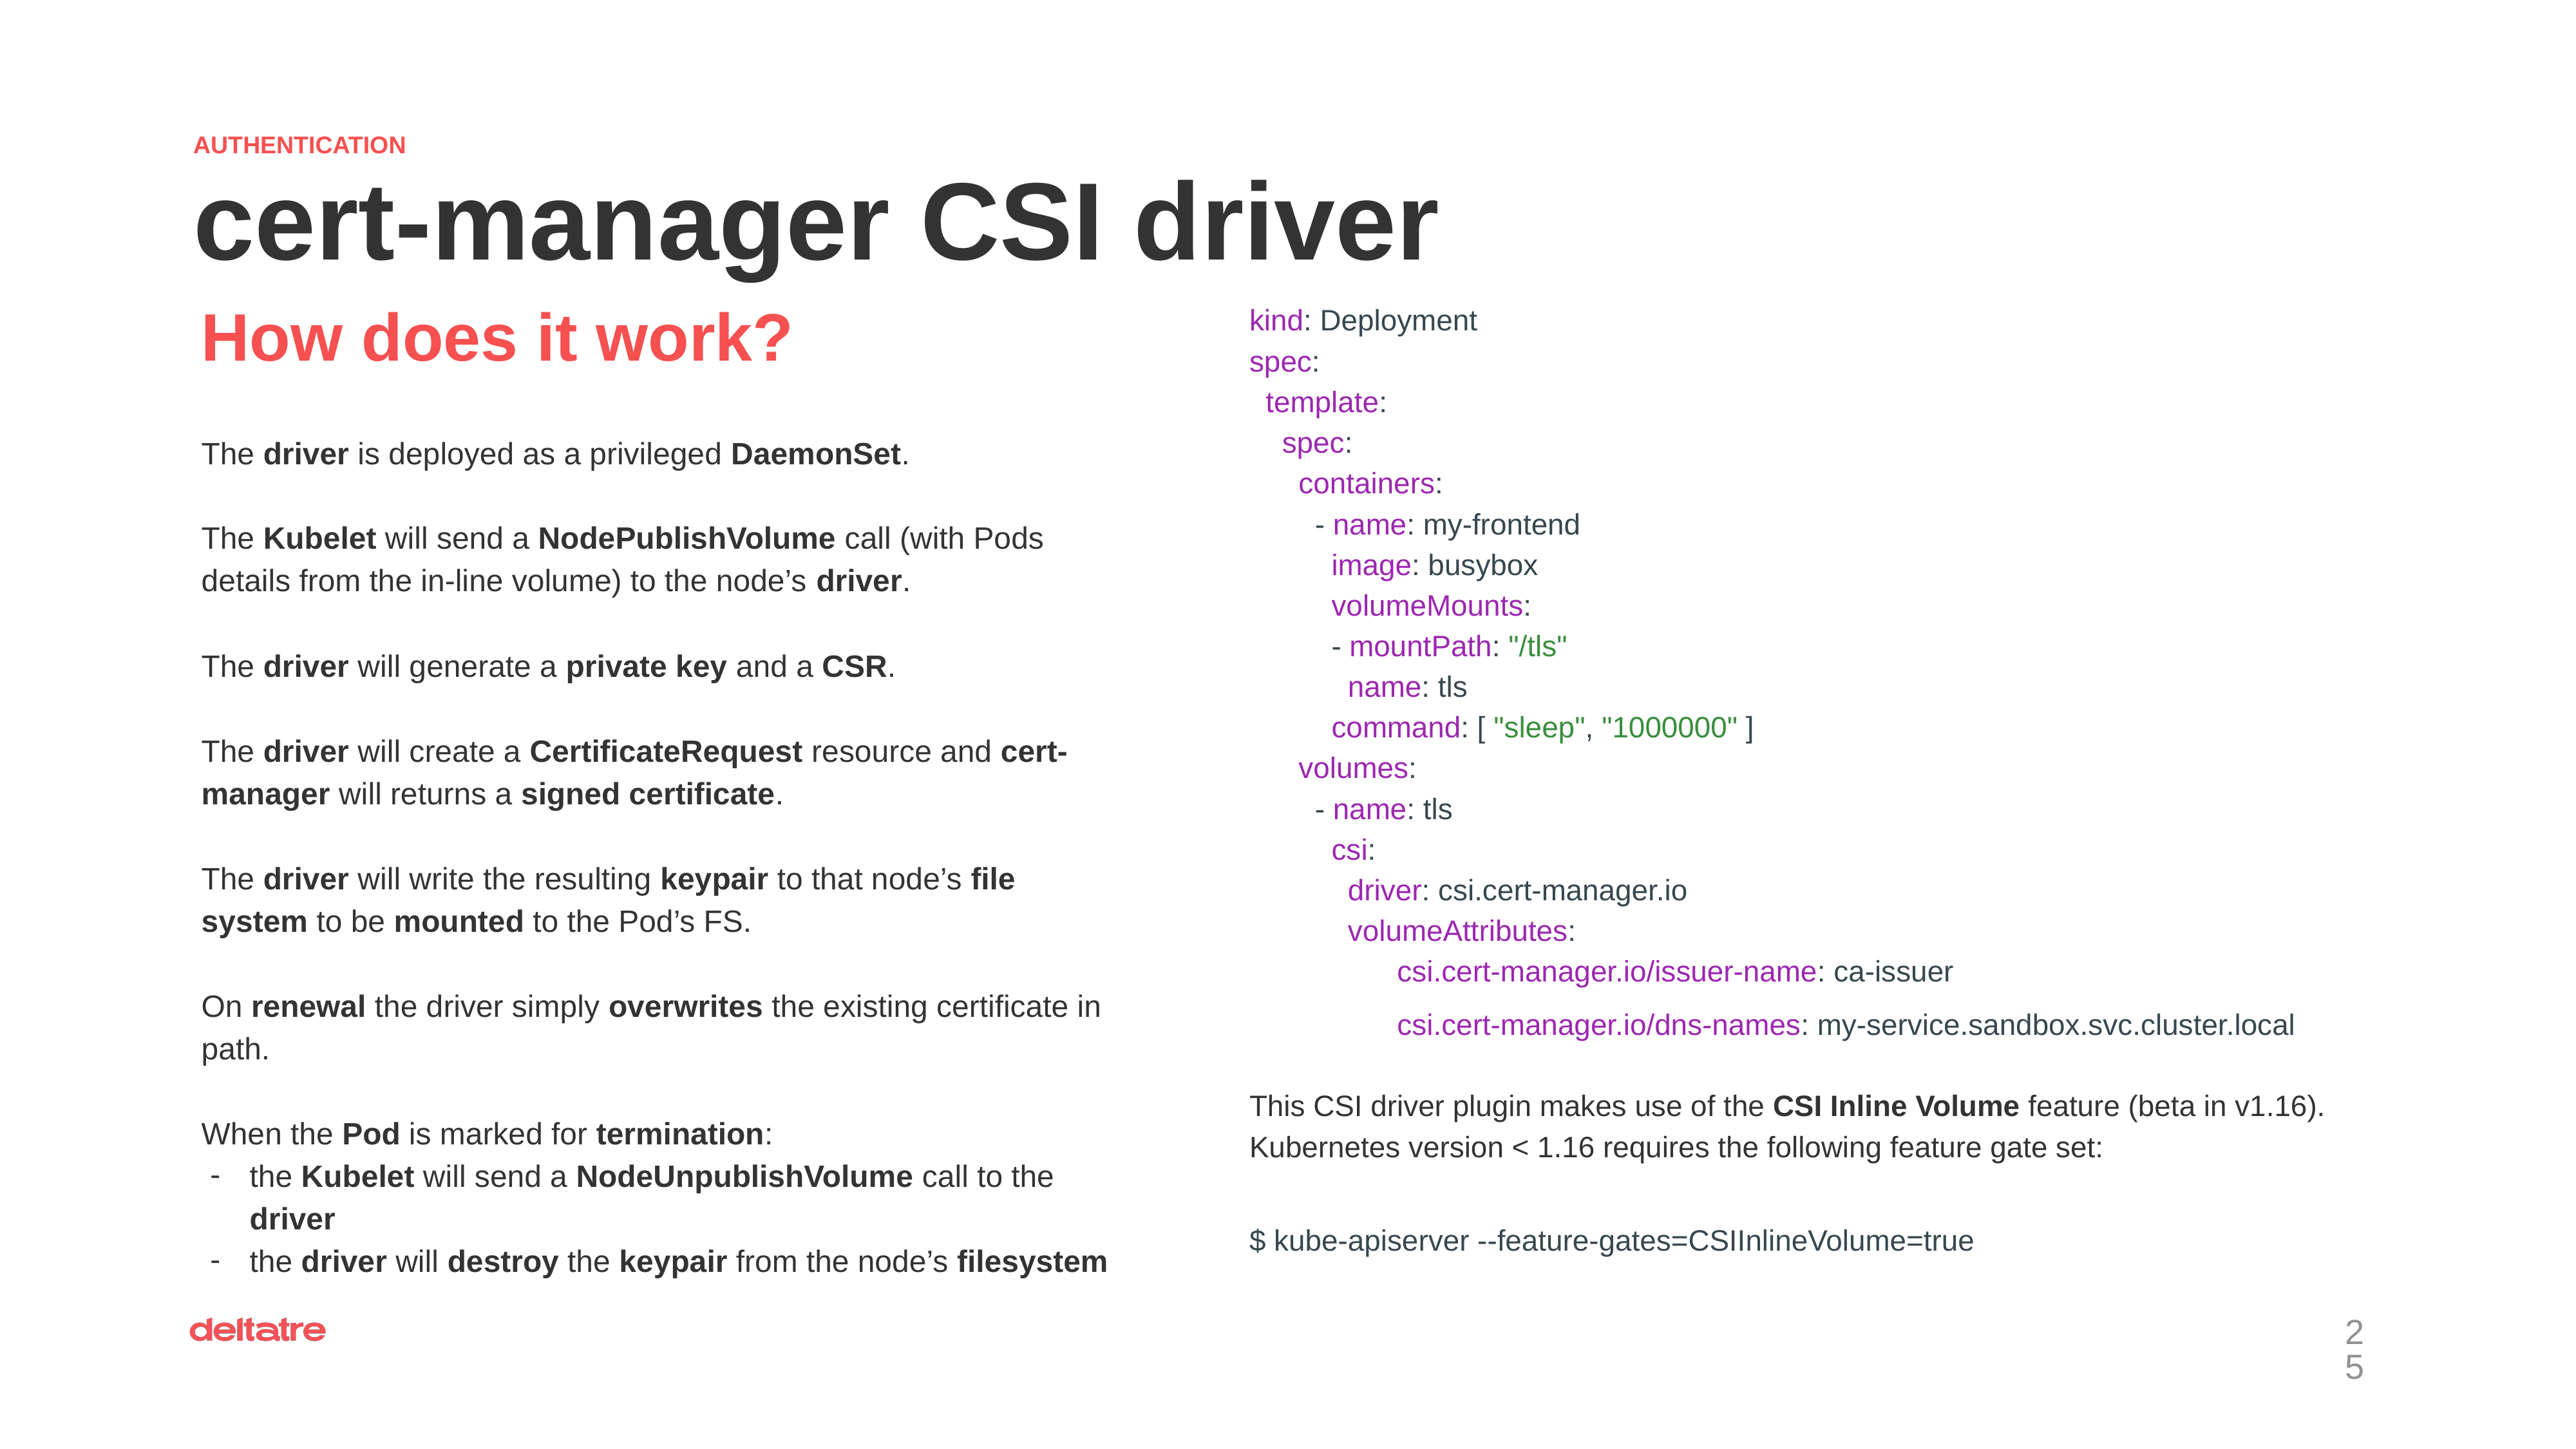

AUTHENTICATION
cert-manager CSI driver
kind: Deployment
spec:
  template:
    spec:
      containers:
        - name: my-frontend
          image: busybox
          volumeMounts:
          - mountPath: "/tls"
            name: tls
          command: [ "sleep", "1000000" ]
      volumes:
        - name: tls
          csi:
            driver: csi.cert-manager.io
            volumeAttributes:
                  csi.cert-manager.io/issuer-name: ca-issuer
                  csi.cert-manager.io/dns-names: my-service.sandbox.svc.cluster.local

This CSI driver plugin makes use of the CSI Inline Volume feature (beta in v1.16).
Kubernetes version < 1.16 requires the following feature gate set:

$ kube-apiserver --feature-gates=CSIInlineVolume=true
How does it work?

The driver is deployed as a privileged DaemonSet.

The Kubelet will send a NodePublishVolume call (with Pods details from the in-line volume) to the node’s driver.

The driver will generate a private key and a CSR.

The driver will create a CertificateRequest resource and cert-manager will returns a signed certificate.

The driver will write the resulting keypair to that node’s file system to be mounted to the Pod’s FS.

On renewal the driver simply overwrites the existing certificate in path.

When the Pod is marked for termination:
the Kubelet will send a NodeUnpublishVolume call to the driver
the driver will destroy the keypair from the node’s filesystem
25